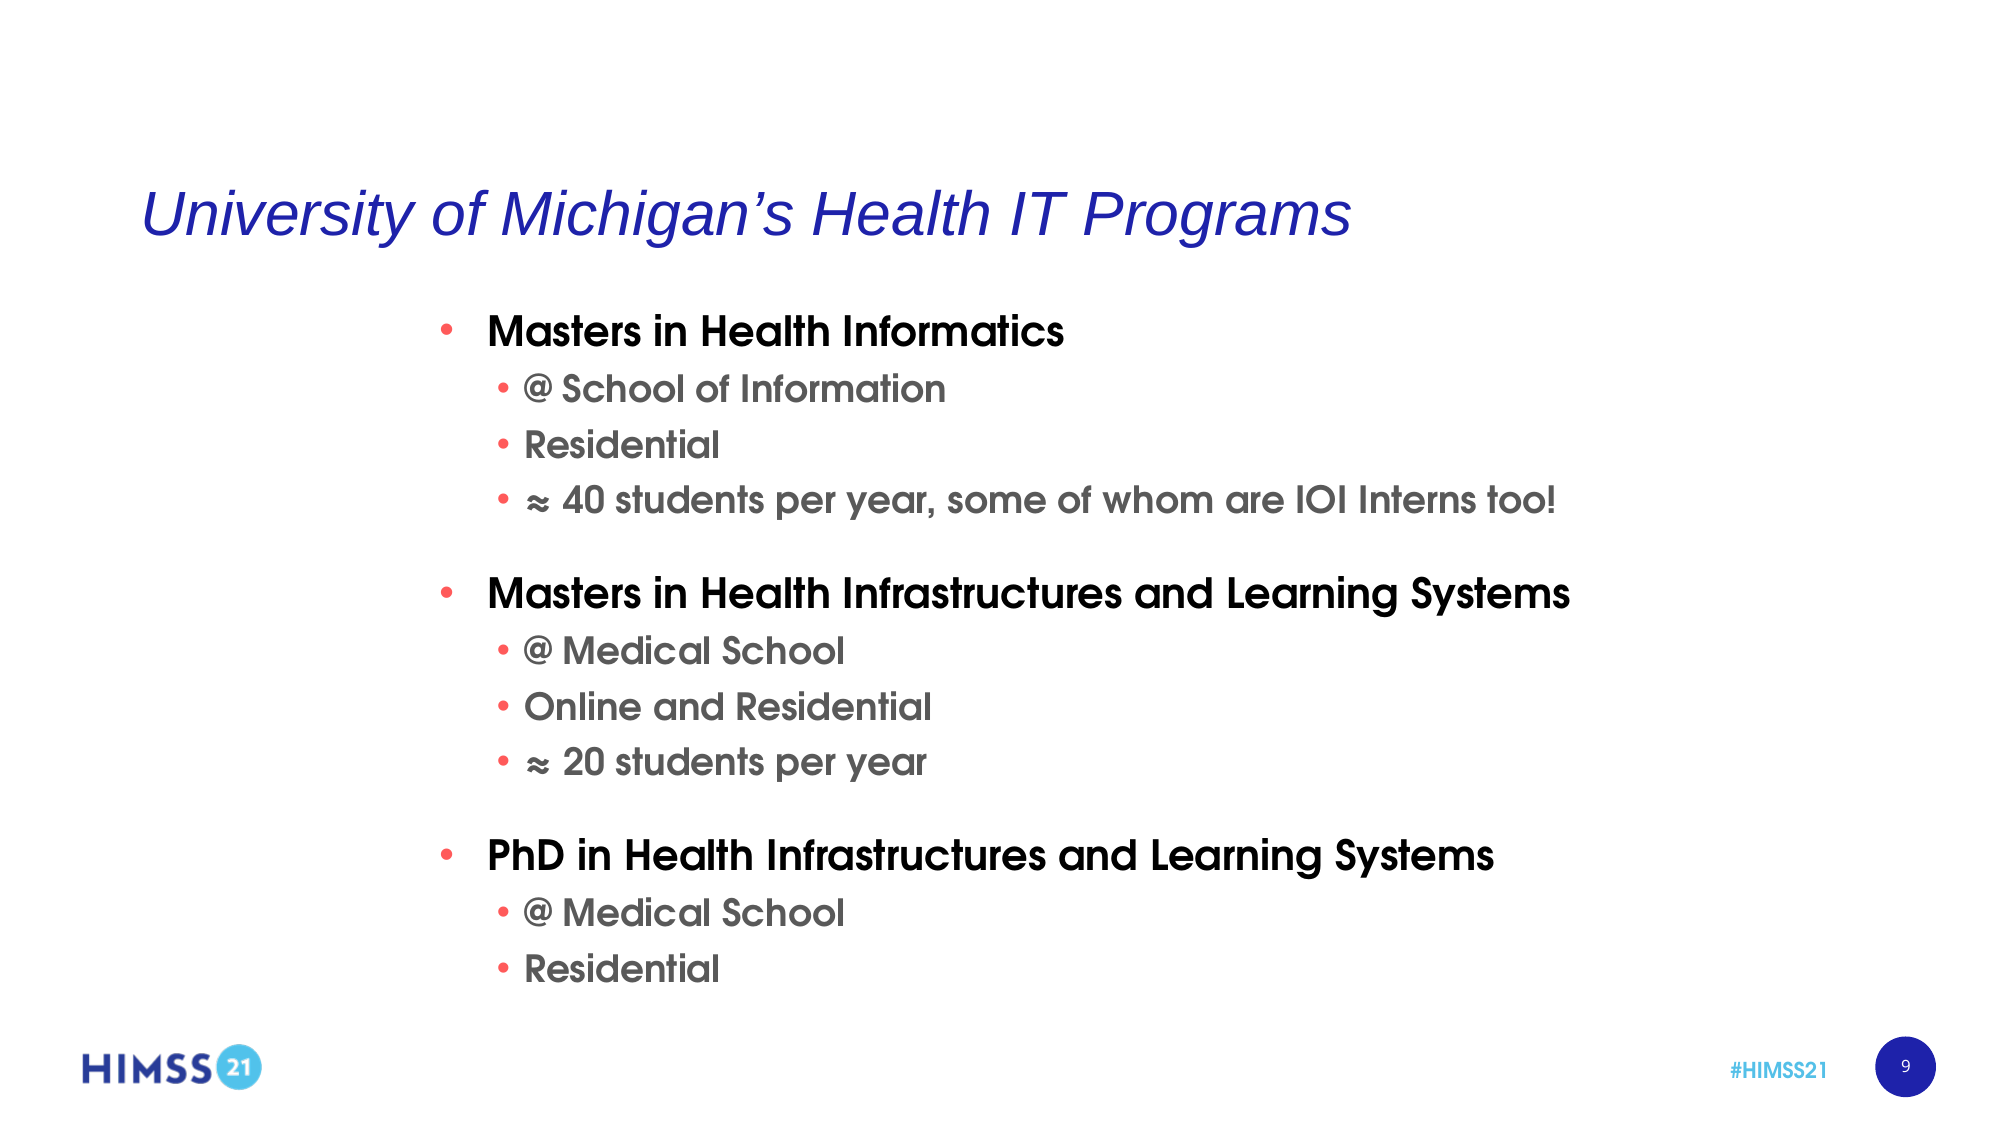

# University of Michigan’s Health IT Programs
Masters in Health Informatics
@ School of Information
Residential
≈ 40 students per year, some of whom are IOI Interns too!
Masters in Health Infrastructures and Learning Systems
@ Medical School
Online and Residential
≈ 20 students per year
PhD in Health Infrastructures and Learning Systems
@ Medical School
Residential

9